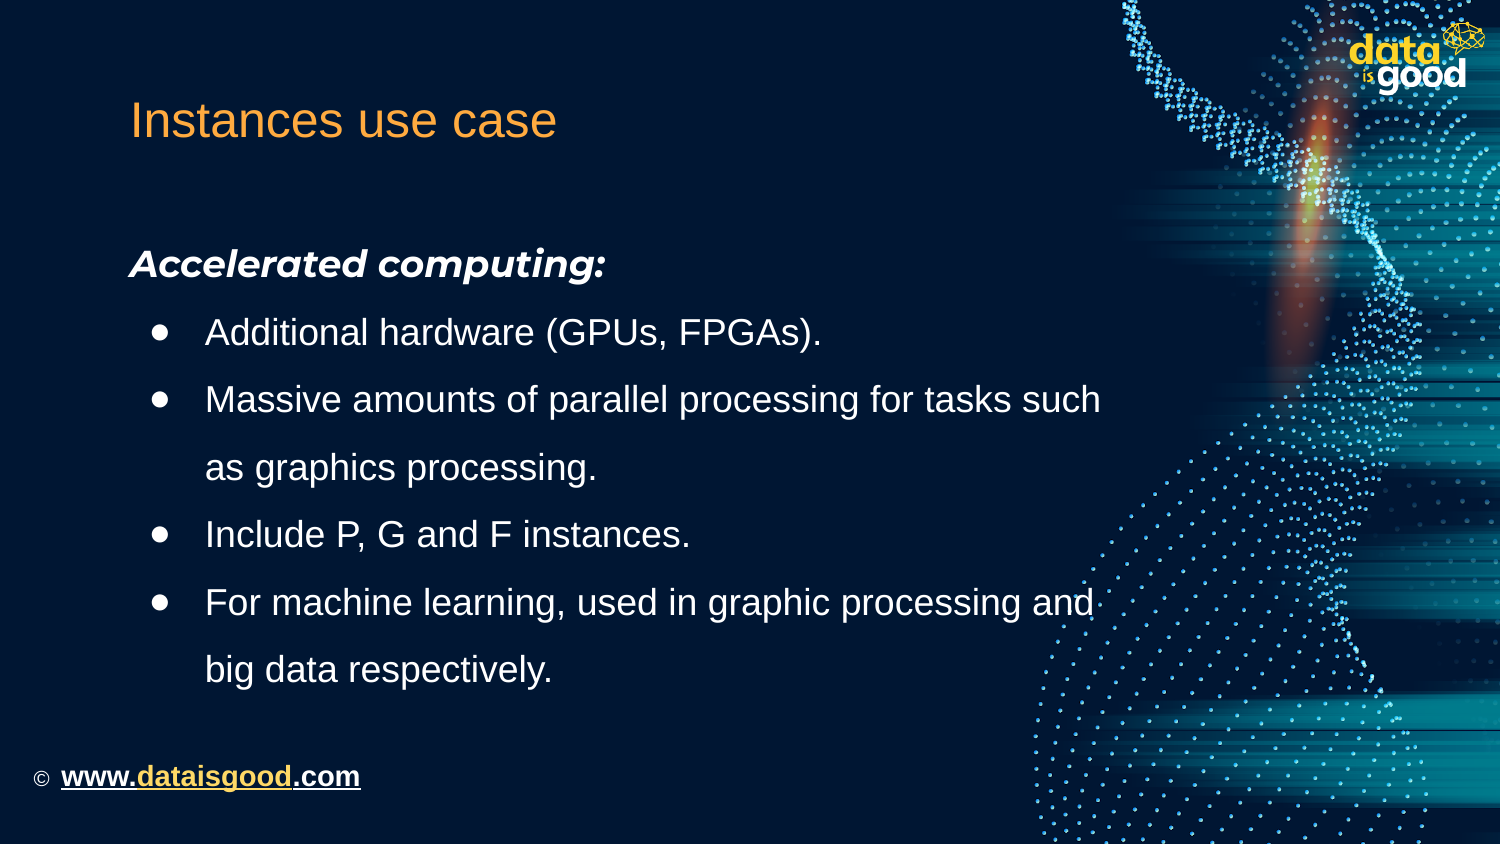

# Instances use case
Accelerated computing:
Additional hardware (GPUs, FPGAs).
Massive amounts of parallel processing for tasks such as graphics processing.
Include P, G and F instances.
For machine learning, used in graphic processing and big data respectively.